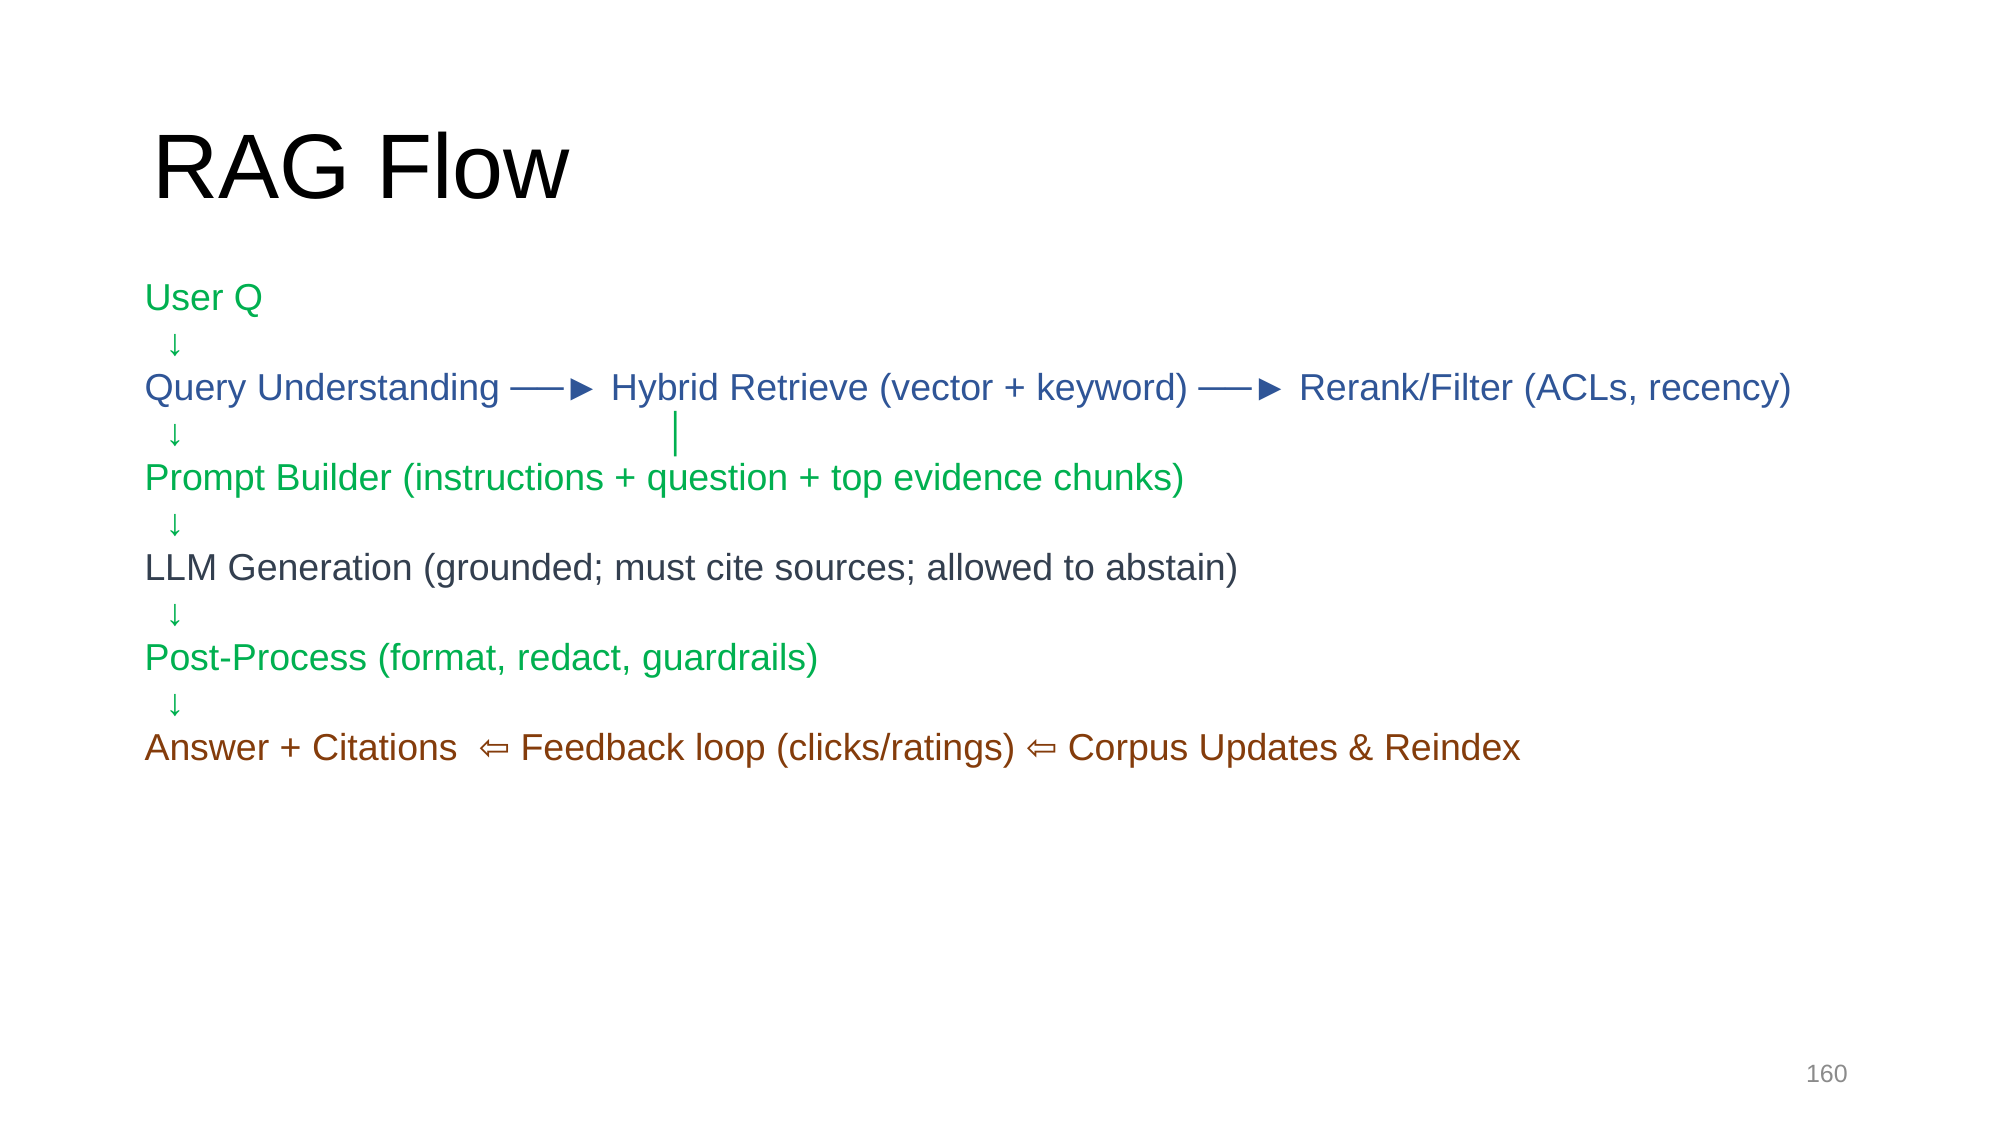

# RAG Flow
User Q
  ↓
Query Understanding ──► Hybrid Retrieve (vector + keyword) ──► Rerank/Filter (ACLs, recency)
  ↓                                              │
Prompt Builder (instructions + question + top evidence chunks)
  ↓
LLM Generation (grounded; must cite sources; allowed to abstain)
  ↓
Post-Process (format, redact, guardrails)
  ↓
Answer + Citations  ⇦ Feedback loop (clicks/ratings) ⇦ Corpus Updates & Reindex
160